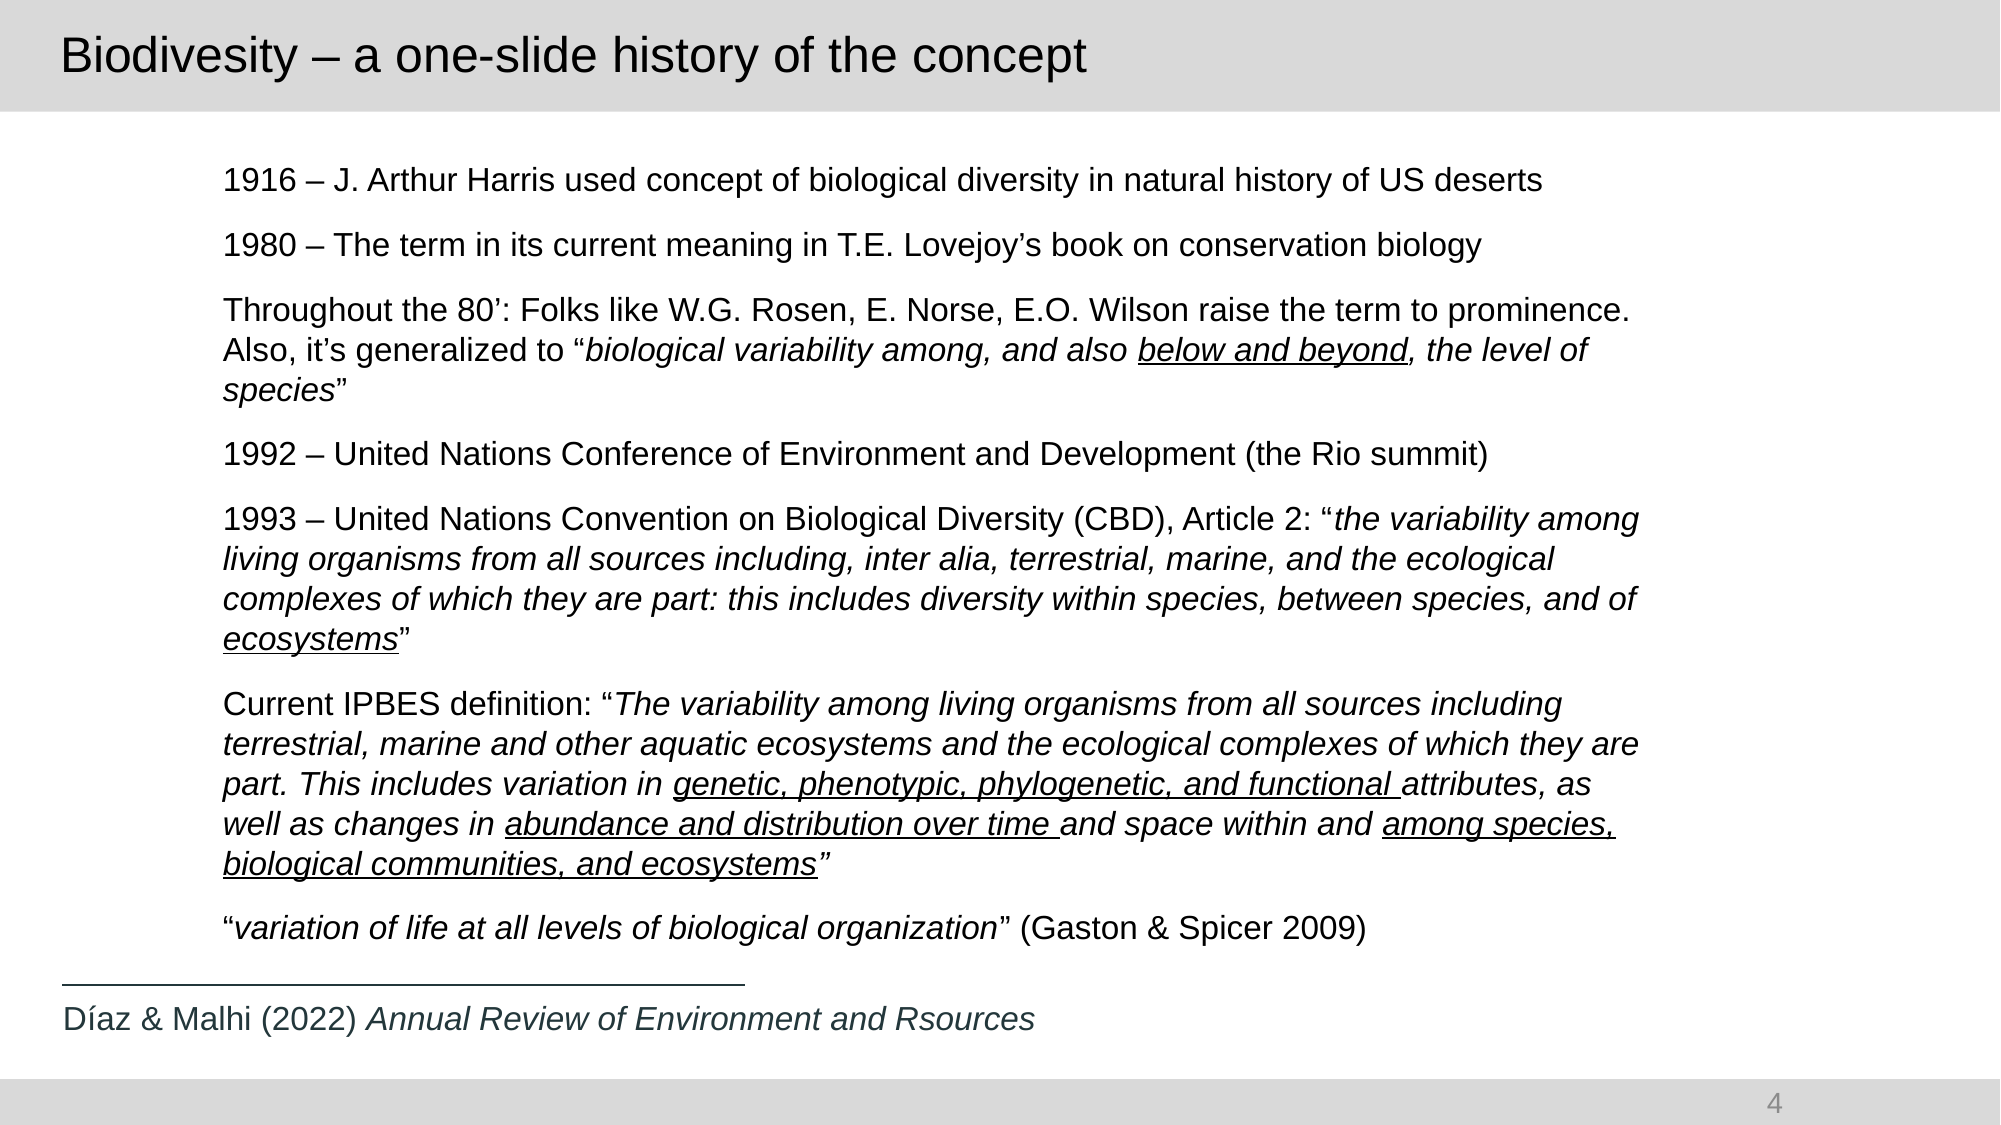

# Biodivesity – a one-slide history of the concept
1916 – J. Arthur Harris used concept of biological diversity in natural history of US deserts
1980 – The term in its current meaning in T.E. Lovejoy’s book on conservation biology
Throughout the 80’: Folks like W.G. Rosen, E. Norse, E.O. Wilson raise the term to prominence. Also, it’s generalized to “biological variability among, and also below and beyond, the level of species”
1992 – United Nations Conference of Environment and Development (the Rio summit)
1993 – United Nations Convention on Biological Diversity (CBD), Article 2: “the variability among living organisms from all sources including, inter alia, terrestrial, marine, and the ecological complexes of which they are part: this includes diversity within species, between species, and of ecosystems”
Current IPBES definition: “The variability among living organisms from all sources including terrestrial, marine and other aquatic ecosystems and the ecological complexes of which they are part. This includes variation in genetic, phenotypic, phylogenetic, and functional attributes, as well as changes in abundance and distribution over time and space within and among species, biological communities, and ecosystems”
“variation of life at all levels of biological organization” (Gaston & Spicer 2009)

Díaz & Malhi (2022) Annual Review of Environment and Rsources

4